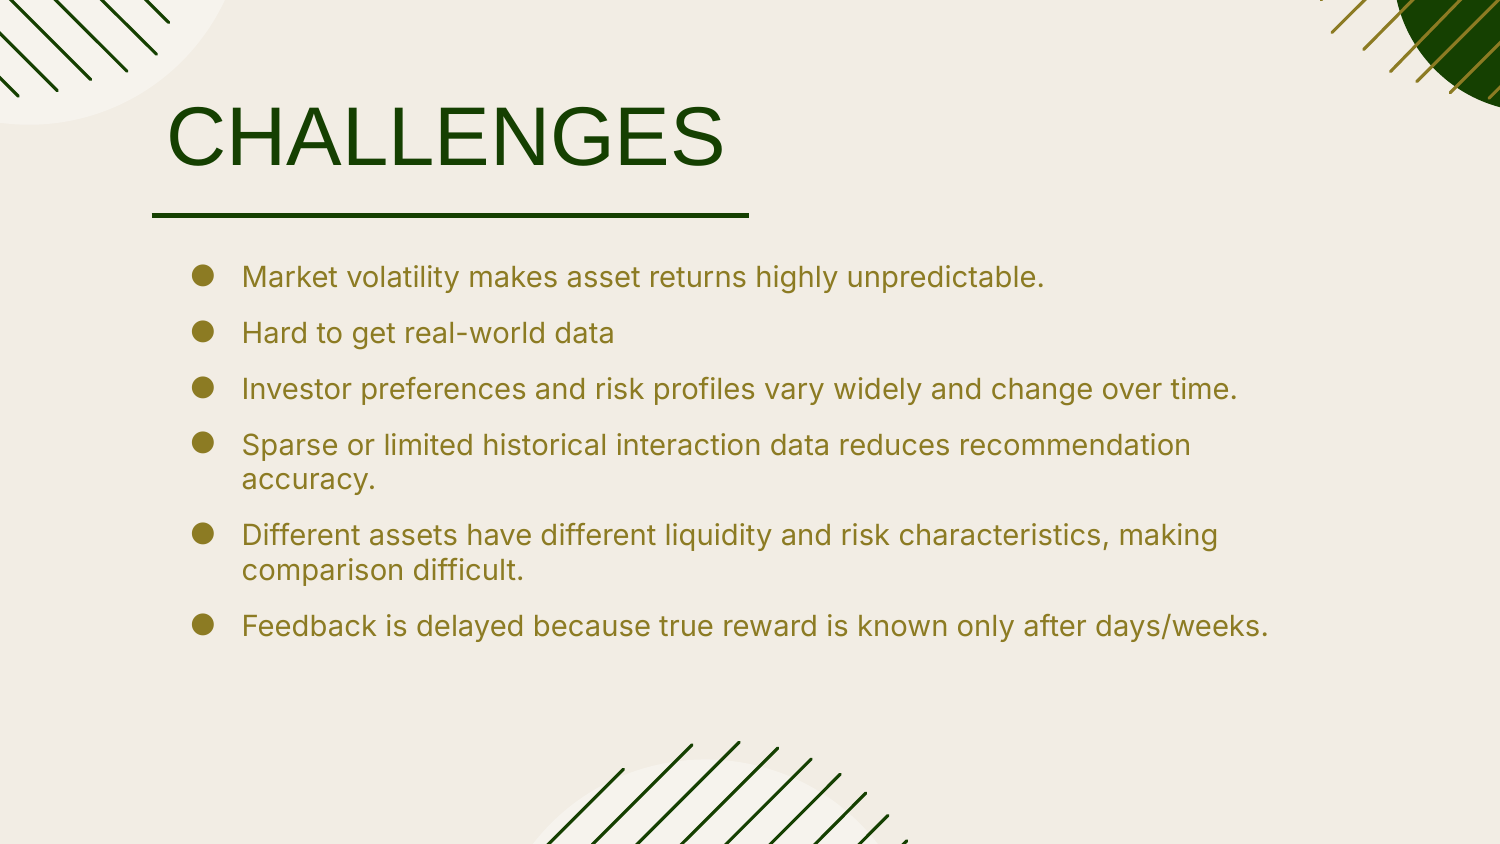

# CHALLENGES
Market volatility makes asset returns highly unpredictable.
Hard to get real-world data
Investor preferences and risk profiles vary widely and change over time.
Sparse or limited historical interaction data reduces recommendation accuracy.
Different assets have different liquidity and risk characteristics, making comparison difficult.
Feedback is delayed because true reward is known only after days/weeks.